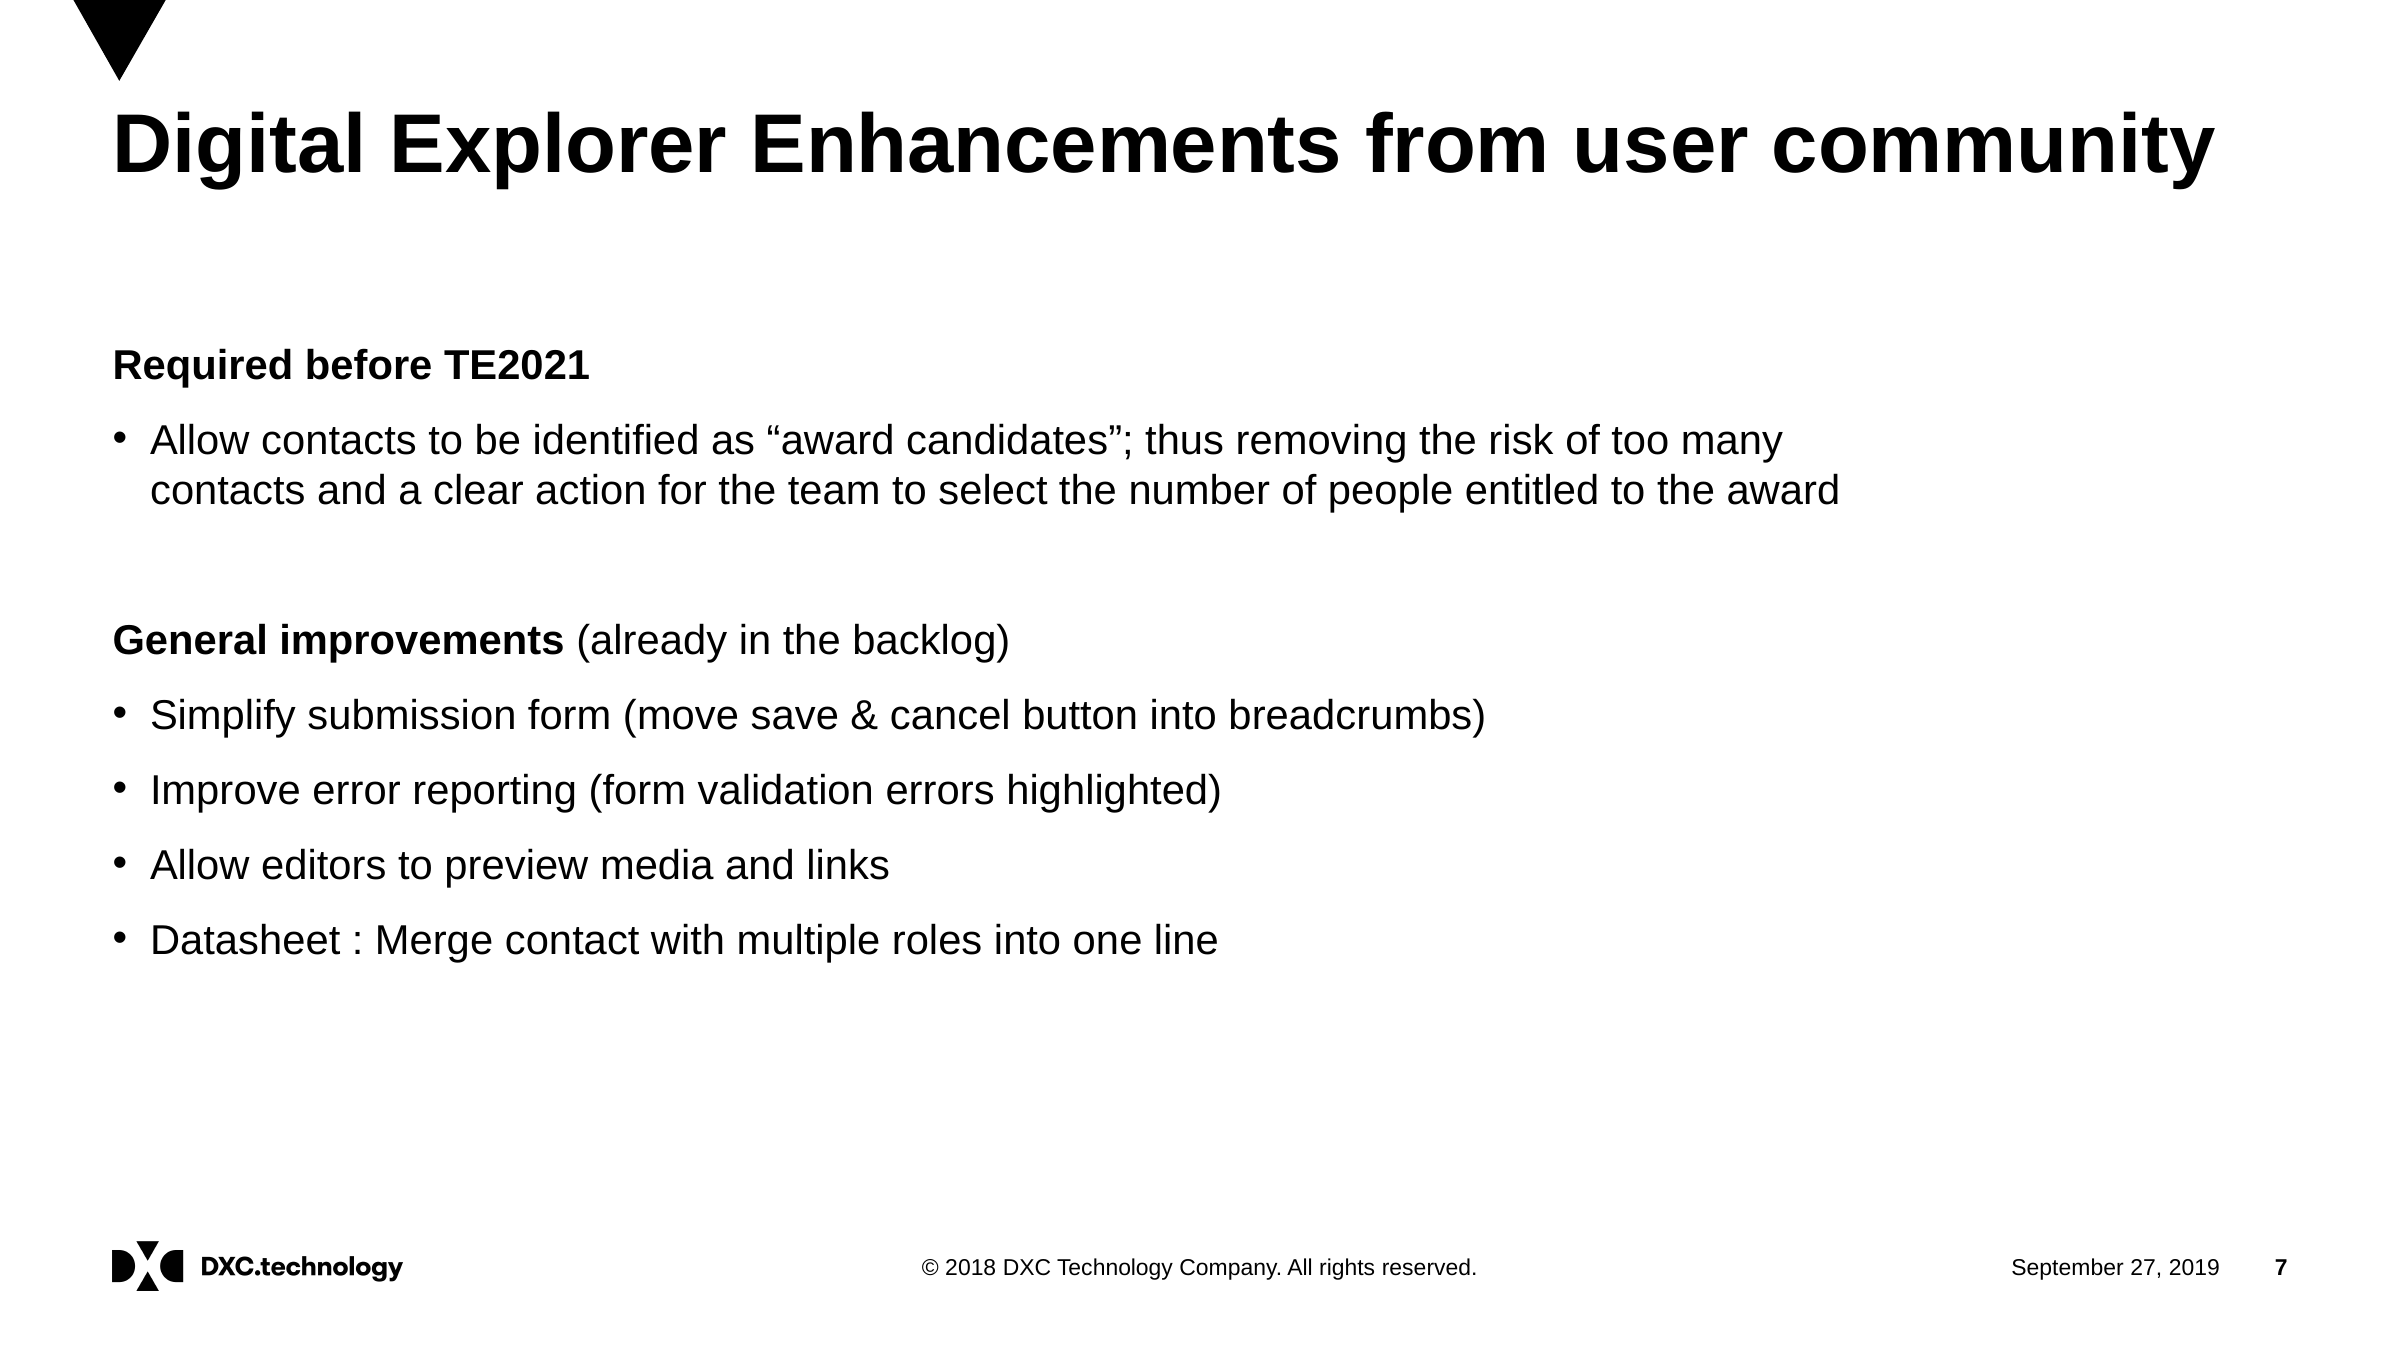

# Digital Explorer Enhancements from user community
Required before TE2021
Allow contacts to be identified as “award candidates”; thus removing the risk of too many contacts and a clear action for the team to select the number of people entitled to the award

General improvements (already in the backlog)
Simplify submission form (move save & cancel button into breadcrumbs)
Improve error reporting (form validation errors highlighted)
Allow editors to preview media and links
Datasheet : Merge contact with multiple roles into one line